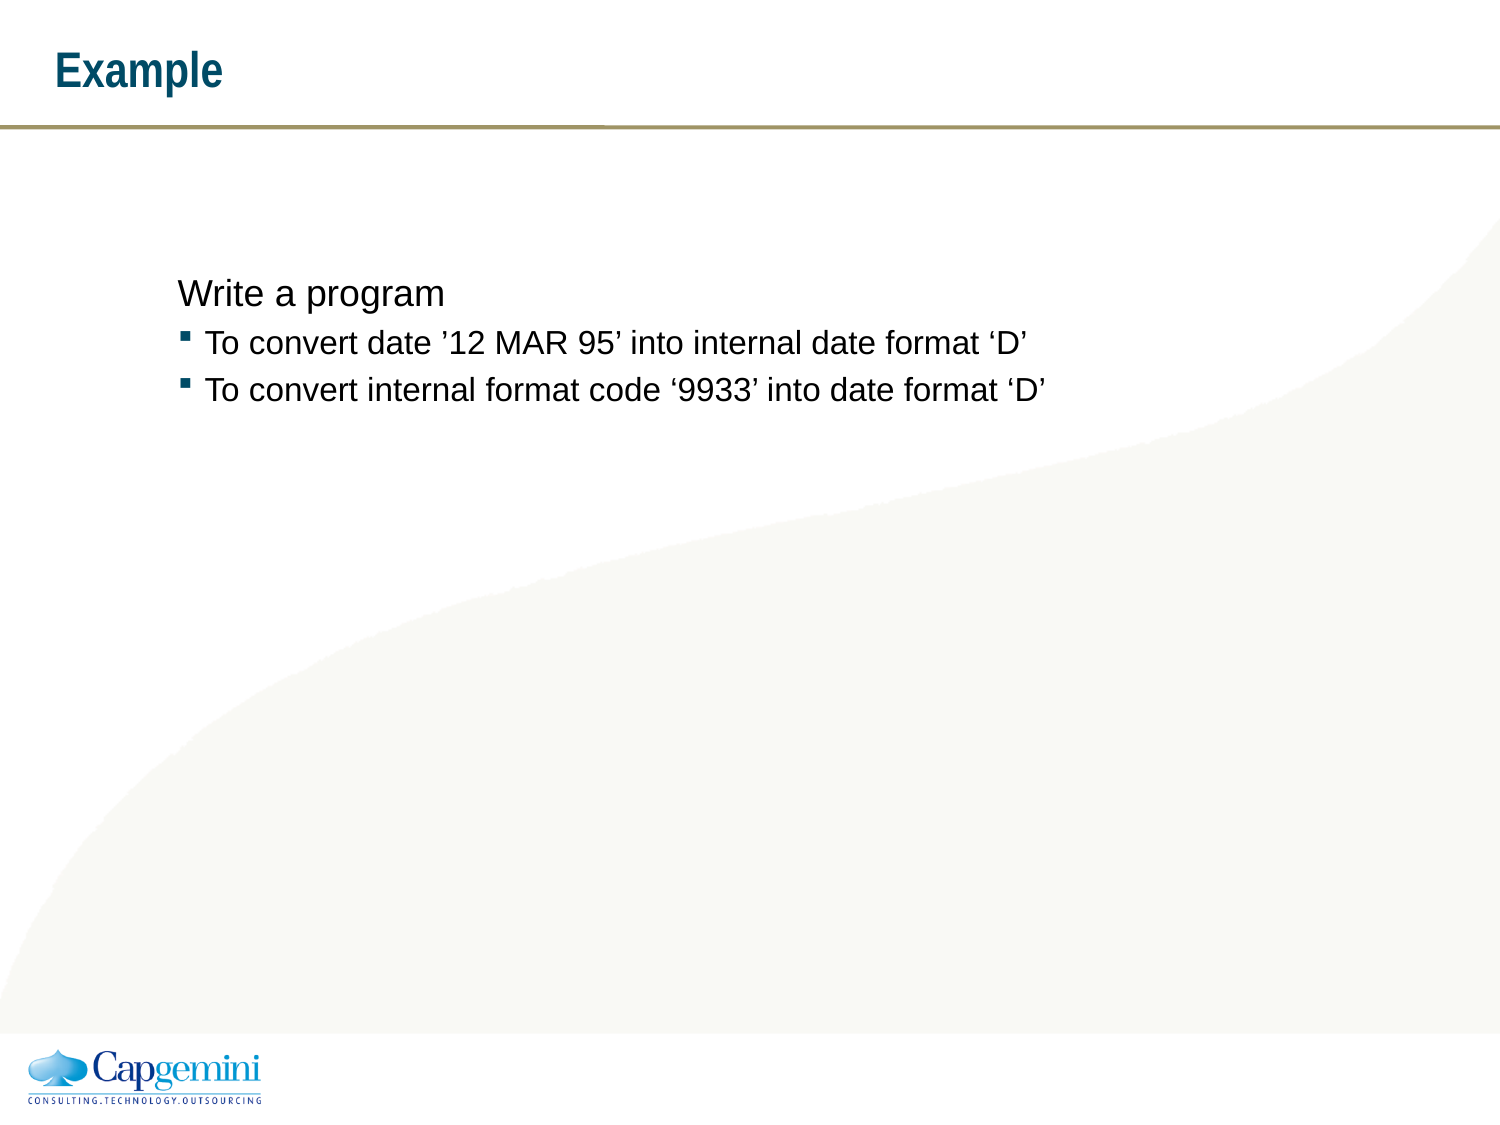

# Example
Write a program
To convert date ’12 MAR 95’ into internal date format ‘D’
To convert internal format code ‘9933’ into date format ‘D’